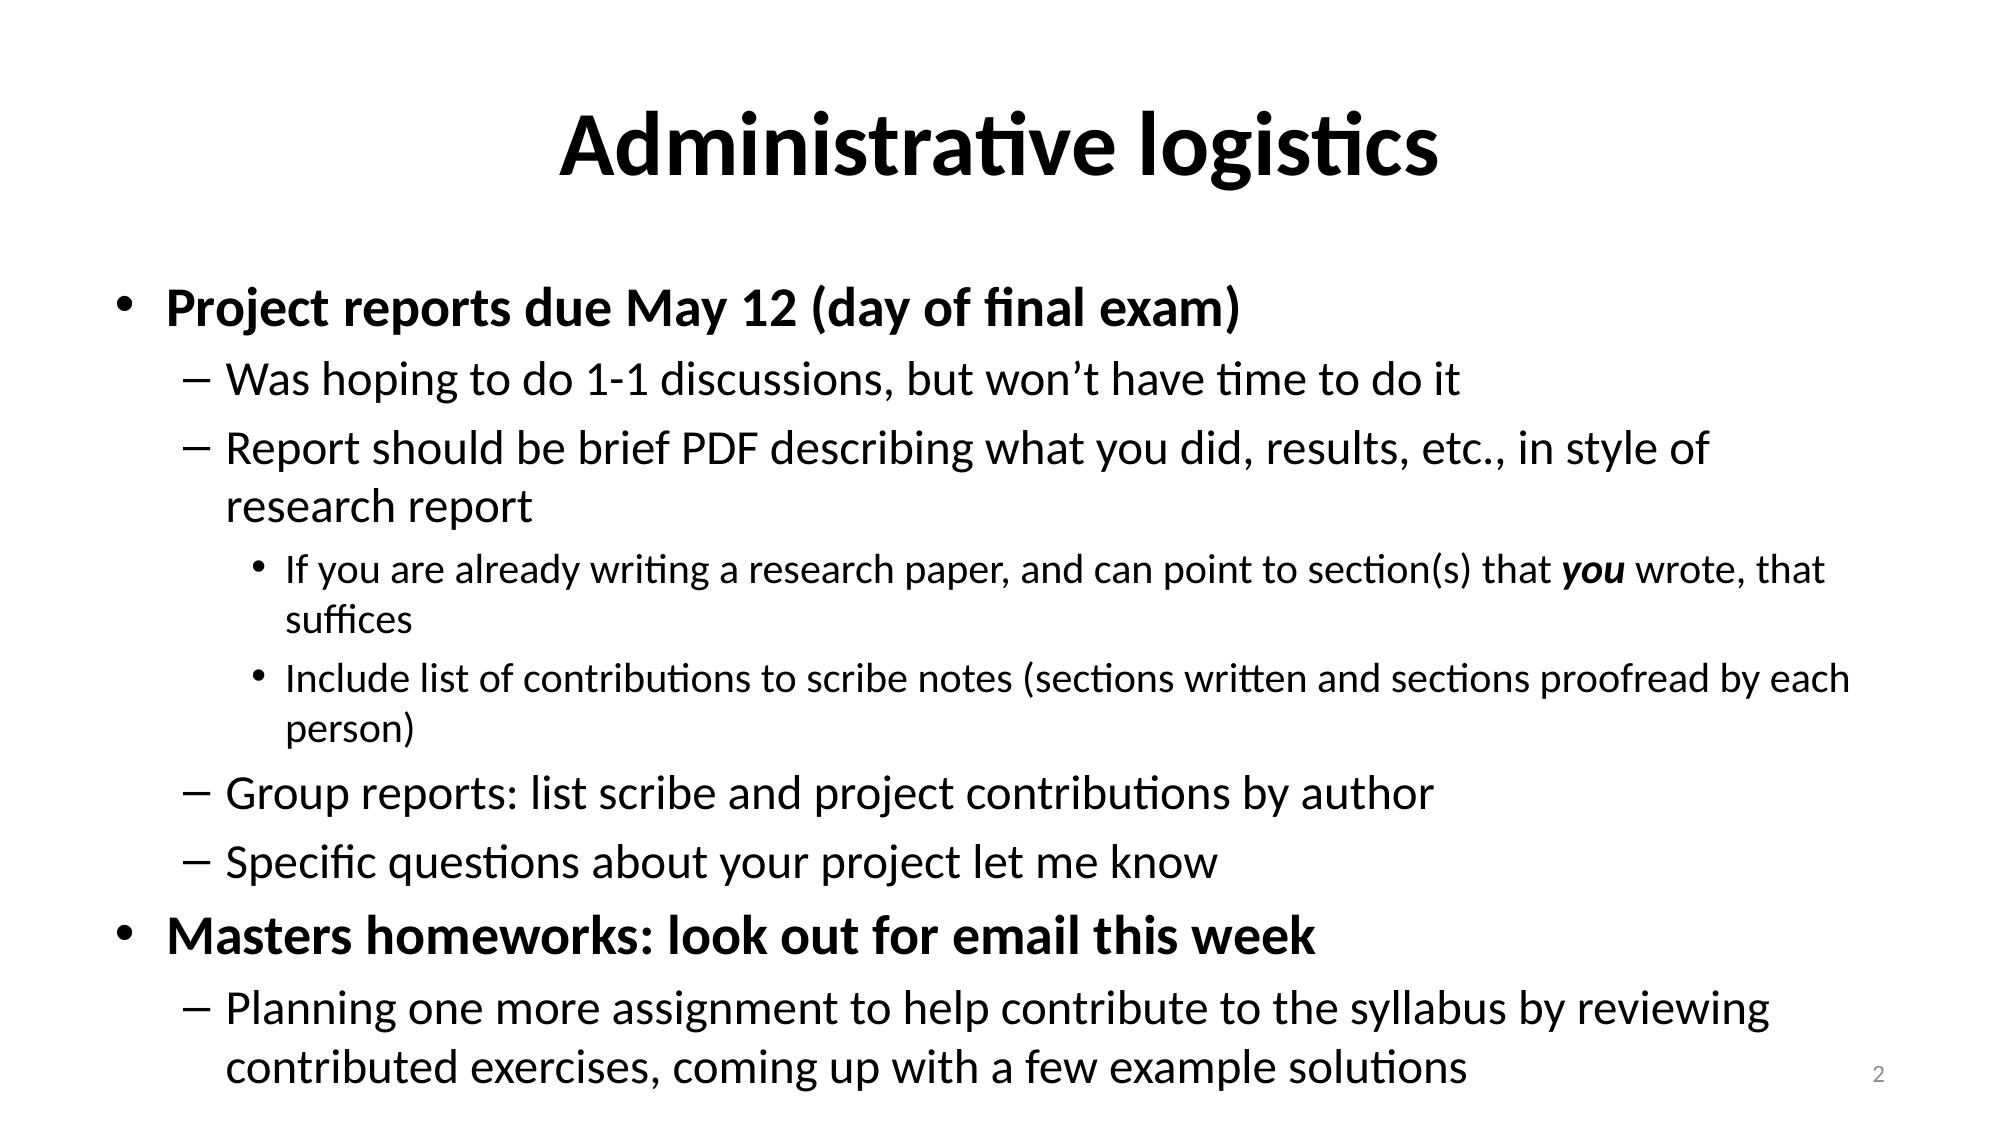

# Administrative logistics
Project reports due May 12 (day of final exam)
Was hoping to do 1-1 discussions, but won’t have time to do it
Report should be brief PDF describing what you did, results, etc., in style of research report
If you are already writing a research paper, and can point to section(s) that you wrote, that suffices
Include list of contributions to scribe notes (sections written and sections proofread by each person)
Group reports: list scribe and project contributions by author
Specific questions about your project let me know
Masters homeworks: look out for email this week
Planning one more assignment to help contribute to the syllabus by reviewing contributed exercises, coming up with a few example solutions
2